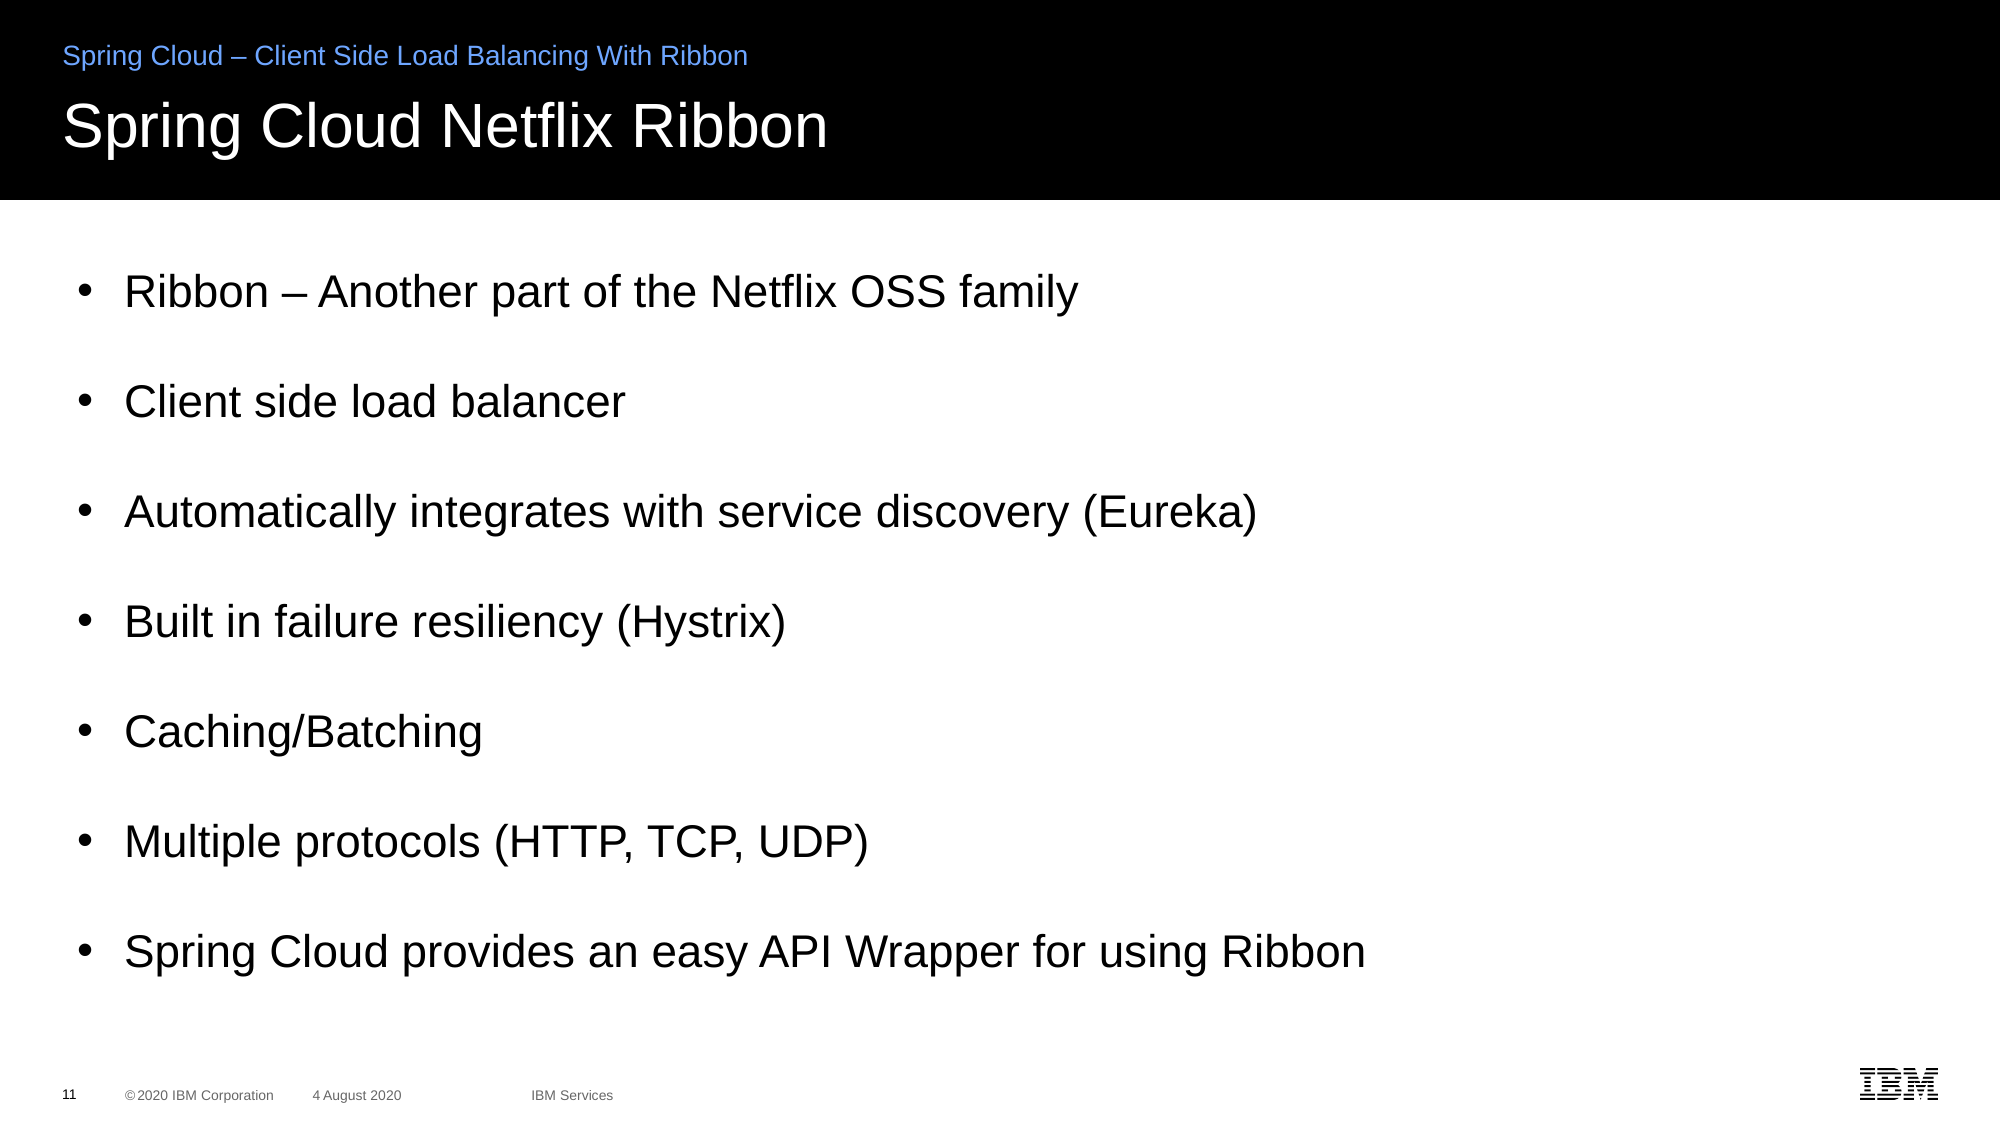

Spring Cloud – Client Side Load Balancing With Ribbon
# Spring Cloud Netflix Ribbon
Ribbon – Another part of the Netflix OSS family

Client side load balancer

Automatically integrates with service discovery (Eureka)

Built in failure resiliency (Hystrix)

Caching/Batching

Multiple protocols (HTTP, TCP, UDP)

Spring Cloud provides an easy API Wrapper for using Ribbon